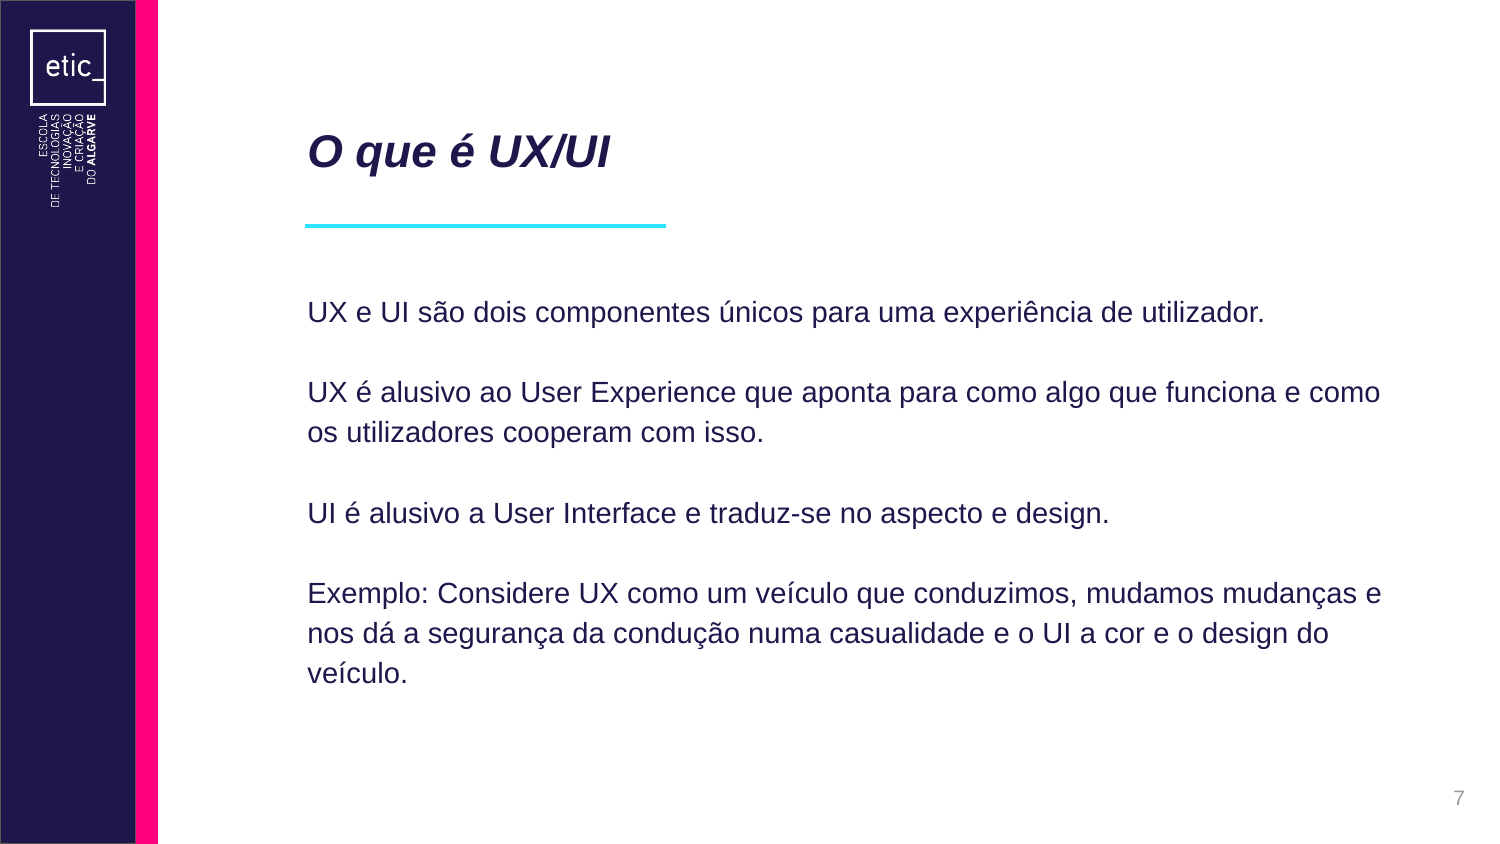

# O que é UX/UI
UX e UI são dois componentes únicos para uma experiência de utilizador.
UX é alusivo ao User Experience que aponta para como algo que funciona e como os utilizadores cooperam com isso.
UI é alusivo a User Interface e traduz-se no aspecto e design.
Exemplo: Considere UX como um veículo que conduzimos, mudamos mudanças e nos dá a segurança da condução numa casualidade e o UI a cor e o design do veículo.
7